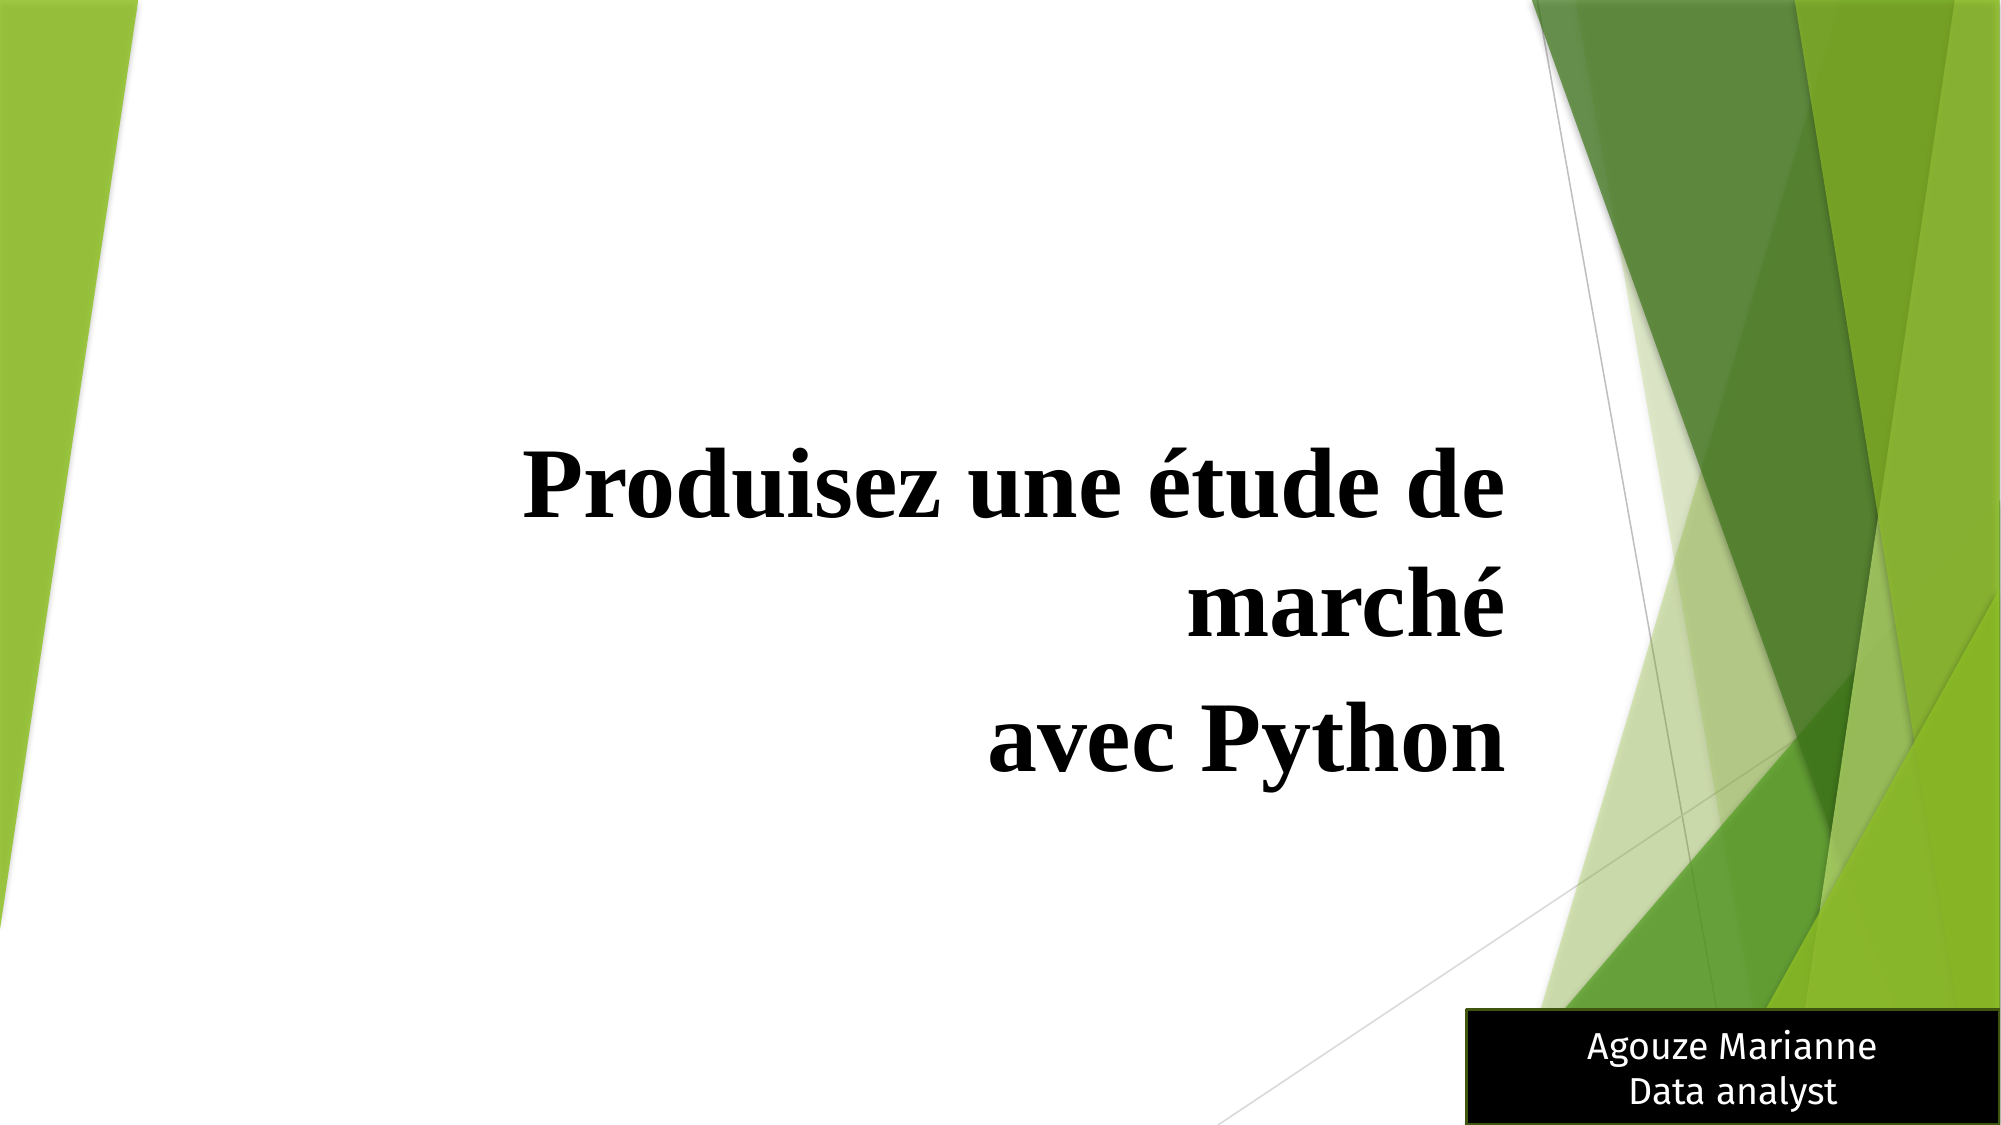

# Produisez une étude de marché
avec Python
Agouze Marianne
Data analyst